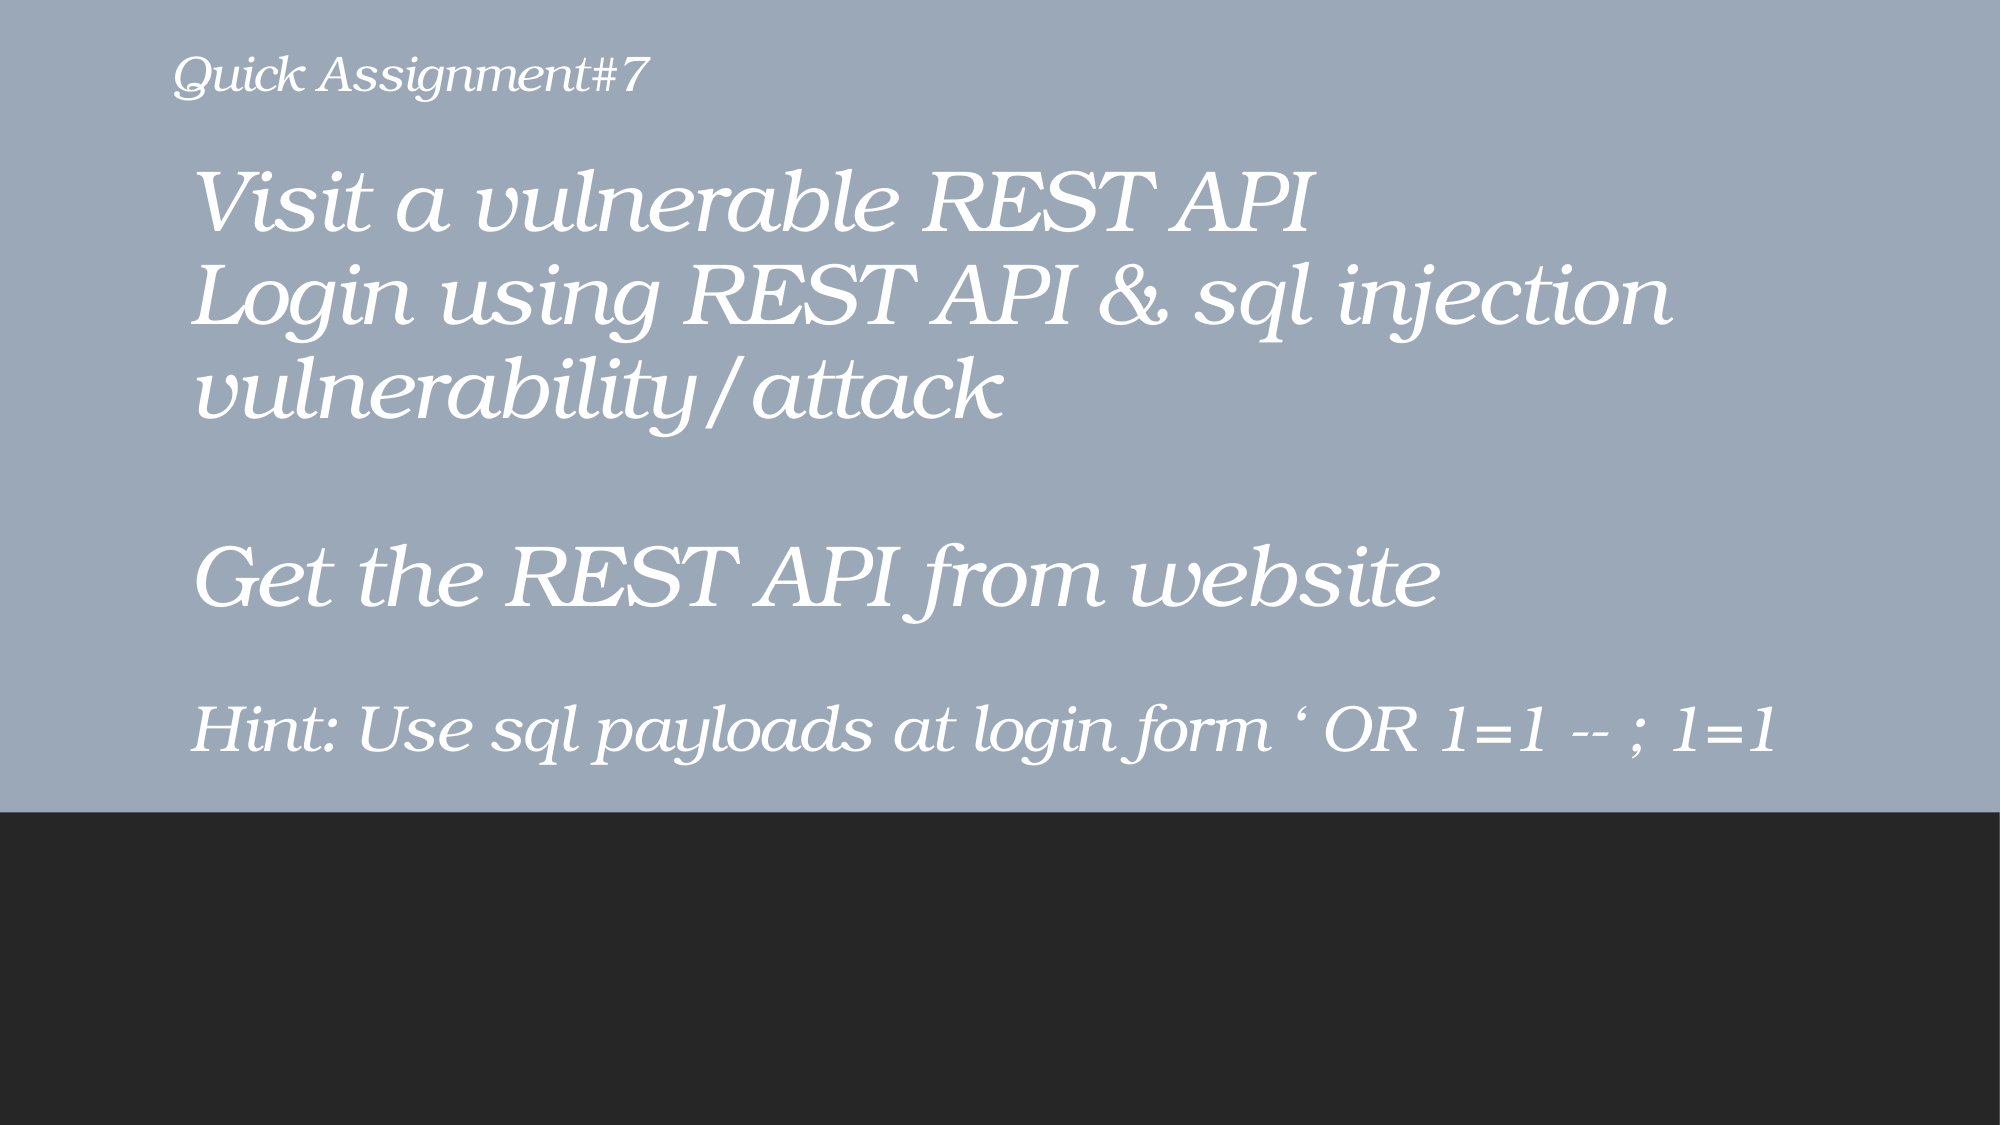

# Quick Assignment#7
Visit a vulnerable REST API
Login using REST API & sql injection vulnerability/attack

Get the REST API from website

Hint: Use sql payloads at login form ‘ OR 1=1 -- ; 1=1